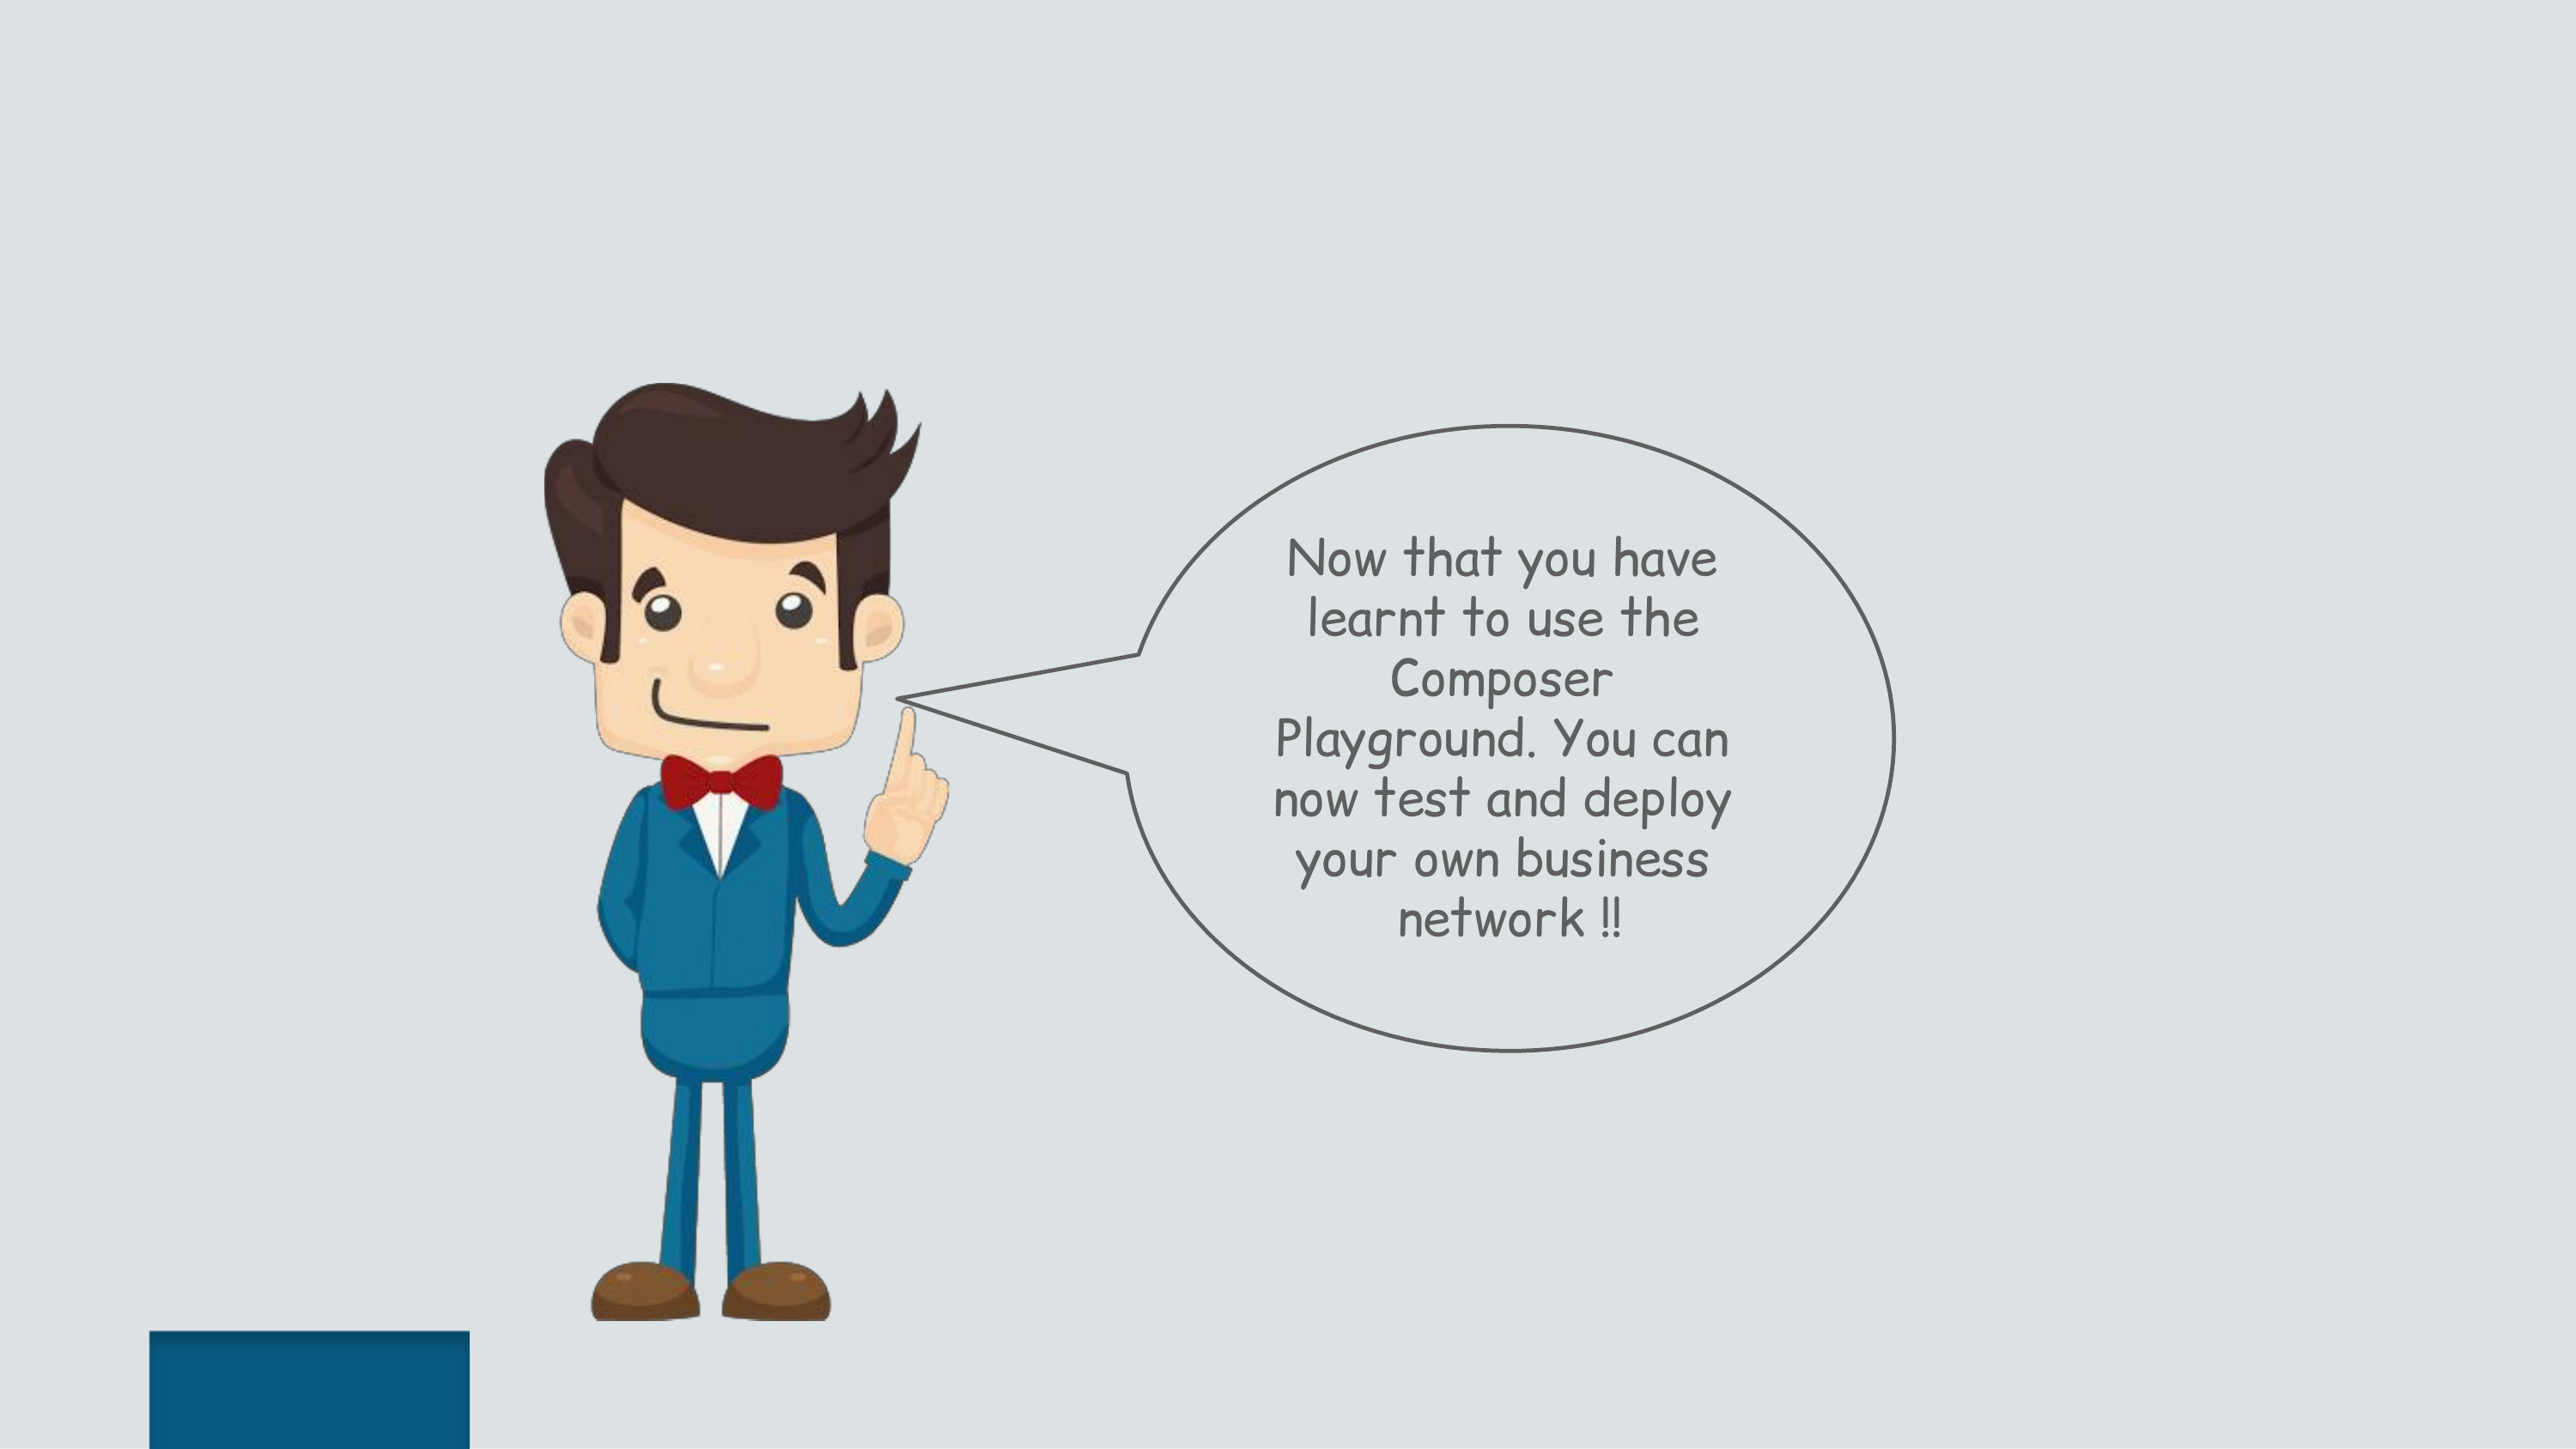

Now that you have  learnt to use the  Composer  Playground. You can  now test and deploy  your own business  network !!